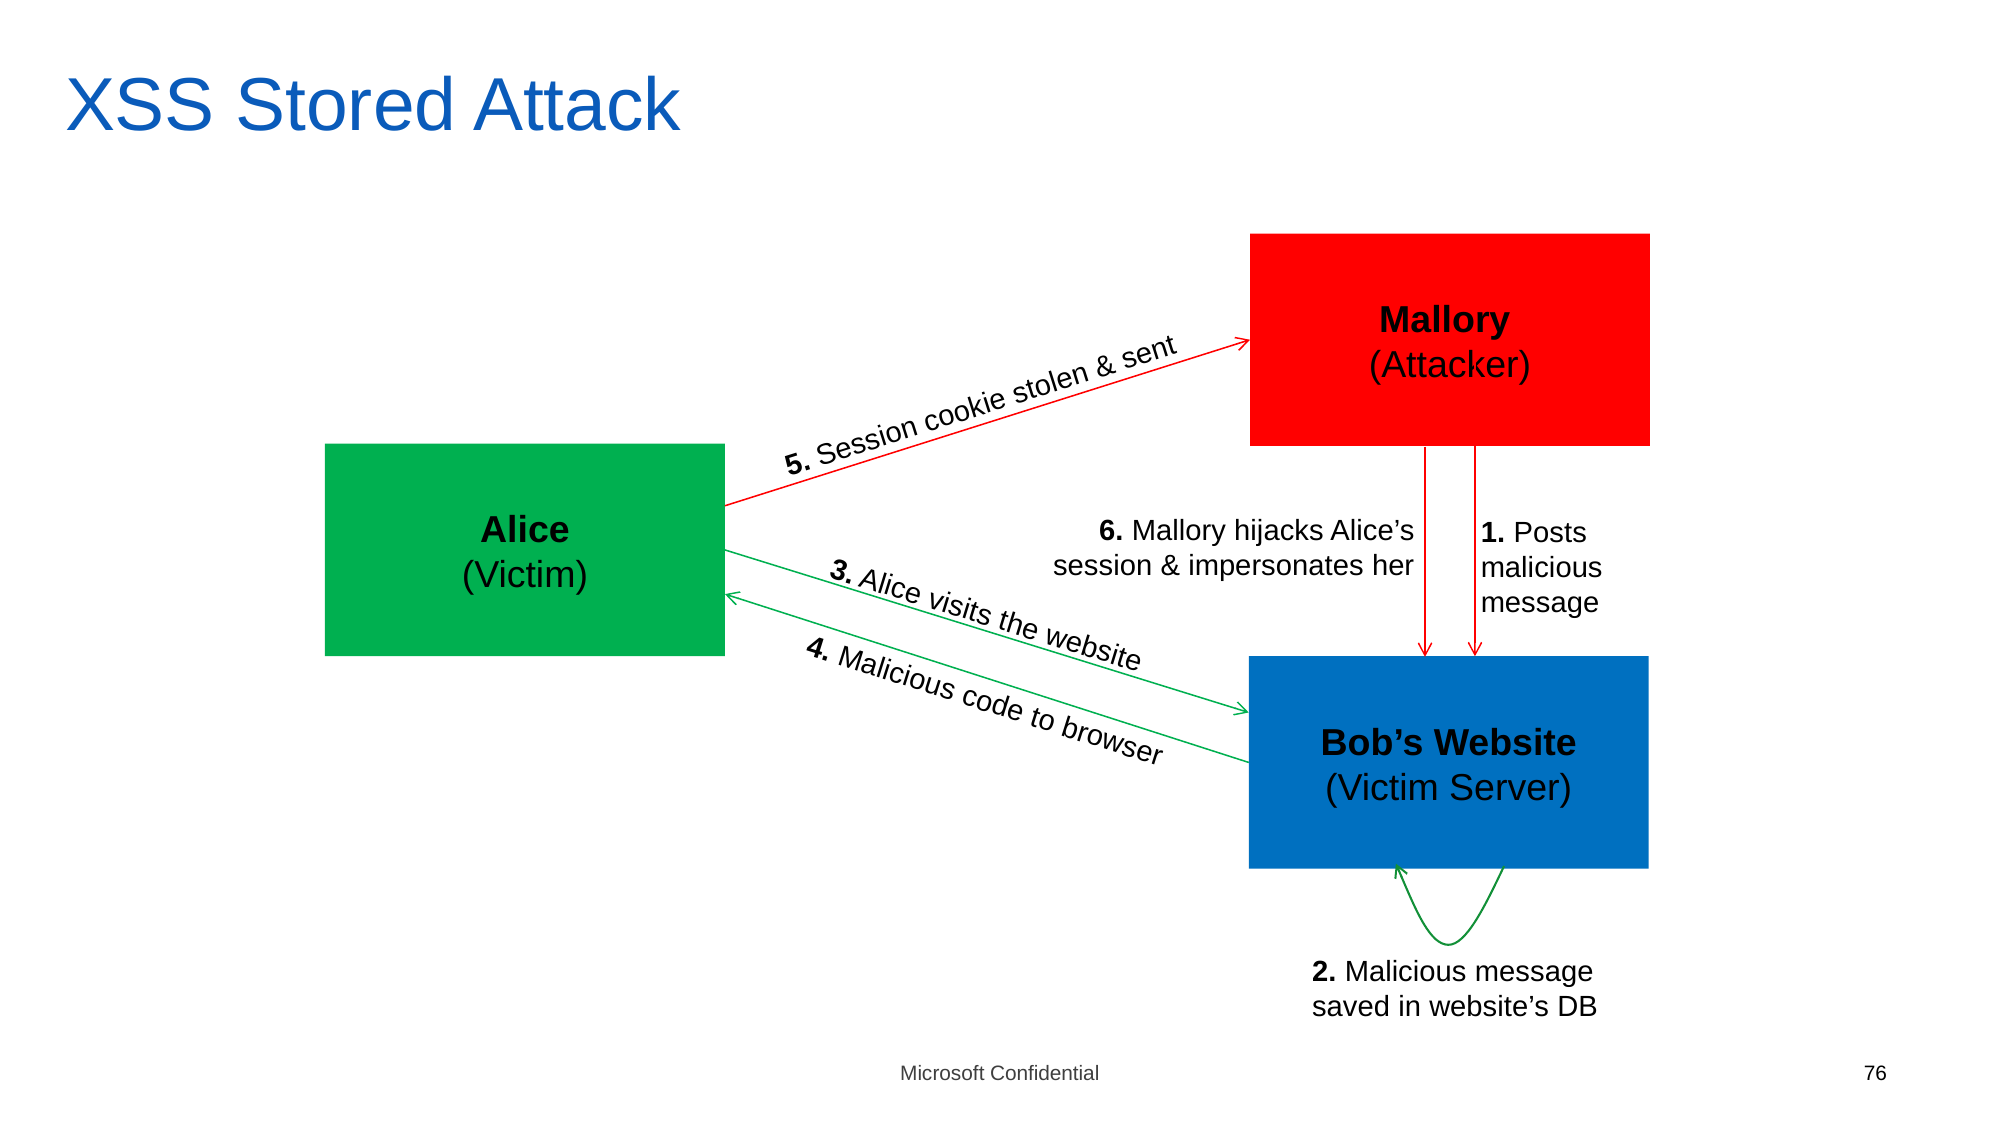

# XSS Stored Attack
Mallory
(Attacker)
5. Session cookie stolen & sent
Alice
(Victim)
6. Mallory hijacks Alice’s session & impersonates her
1. Posts malicious message
3. Alice visits the website
Bob’s Website
(Victim Server)
4. Malicious code to browser

2. Malicious message saved in website’s DB
76